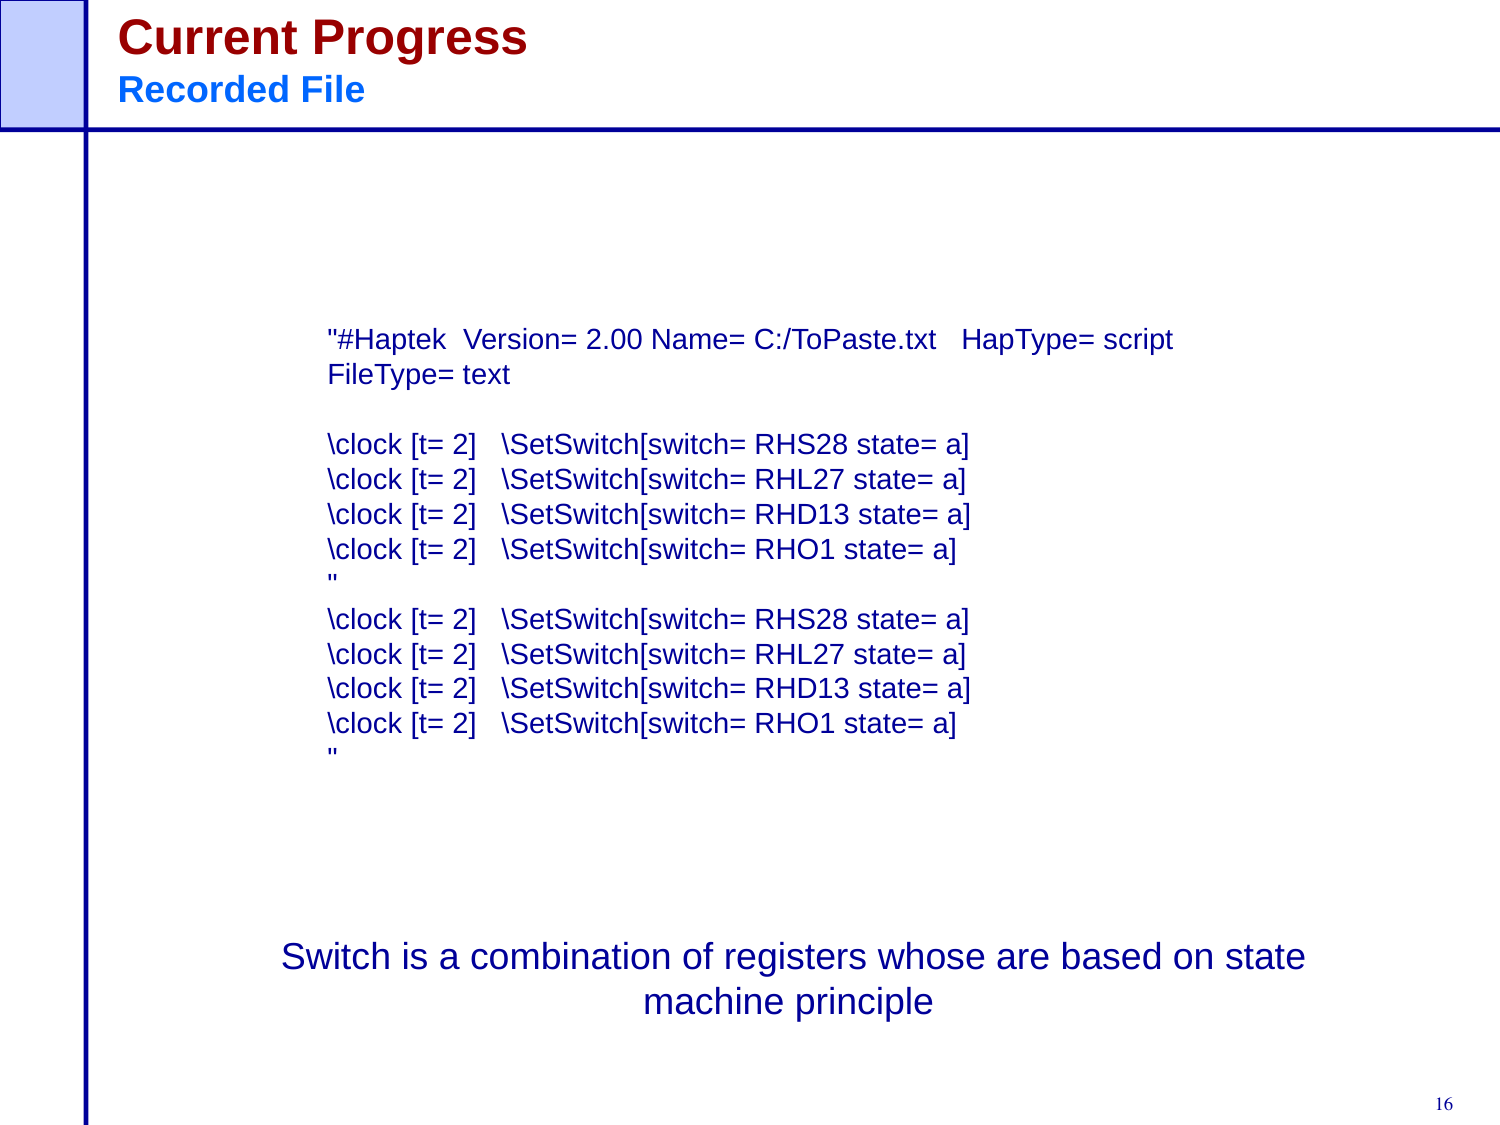

# Current Progress Recorded File
"#Haptek  Version= 2.00 Name= C:/ToPaste.txt   HapType= script FileType= text

\clock [t= 2]   \SetSwitch[switch= RHS28 state= a]
\clock [t= 2]   \SetSwitch[switch= RHL27 state= a]
\clock [t= 2]   \SetSwitch[switch= RHD13 state= a]
\clock [t= 2]   \SetSwitch[switch= RHO1 state= a]
"
\clock [t= 2]   \SetSwitch[switch= RHS28 state= a]
\clock [t= 2]   \SetSwitch[switch= RHL27 state= a]
\clock [t= 2]   \SetSwitch[switch= RHD13 state= a]
\clock [t= 2]   \SetSwitch[switch= RHO1 state= a]
"
Switch is a combination of registers whose are based on state machine principle